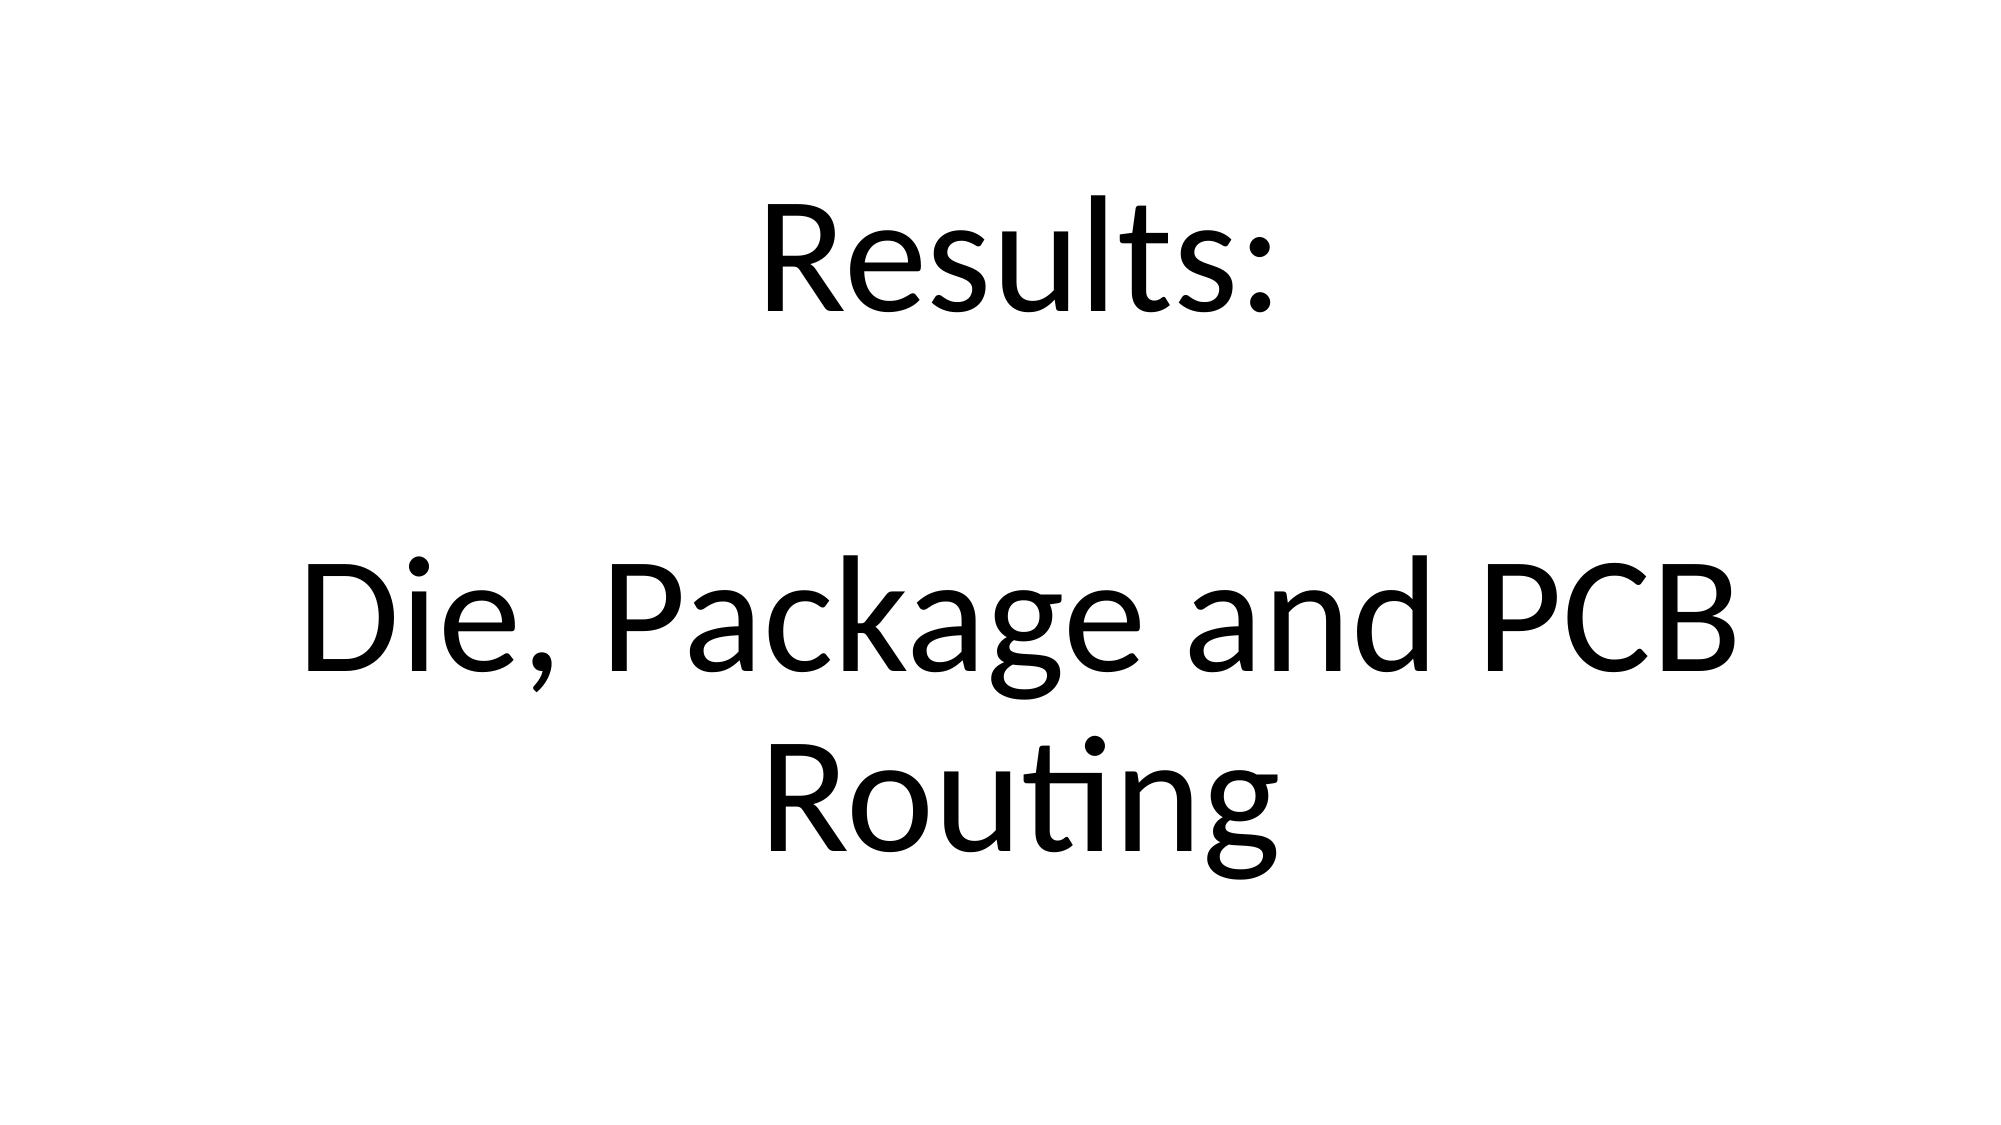

# Results: Die, Package and PCB Routing